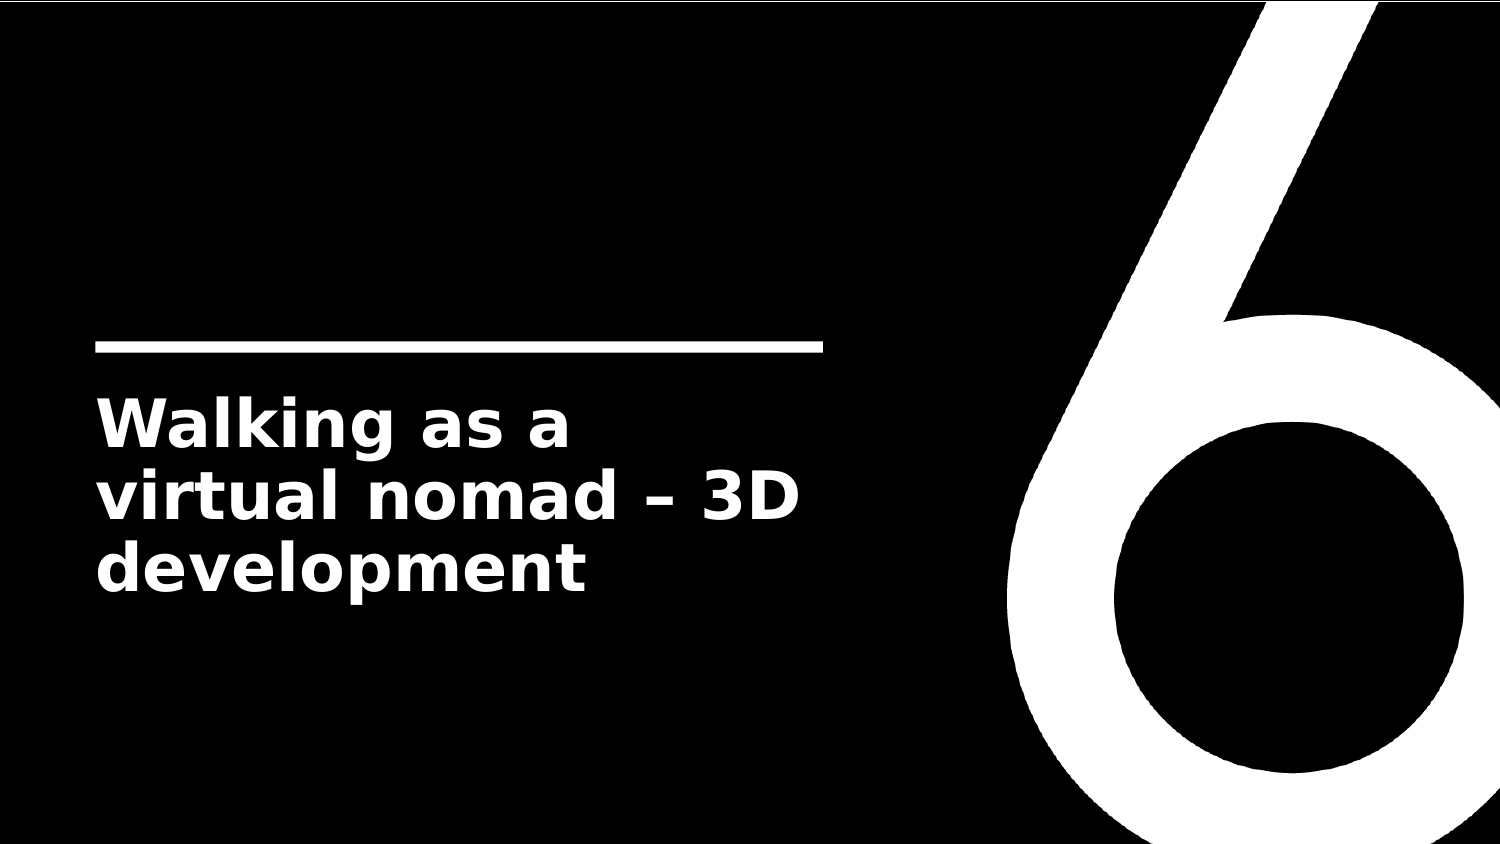

# Walking as a virtual nomad – 3D development